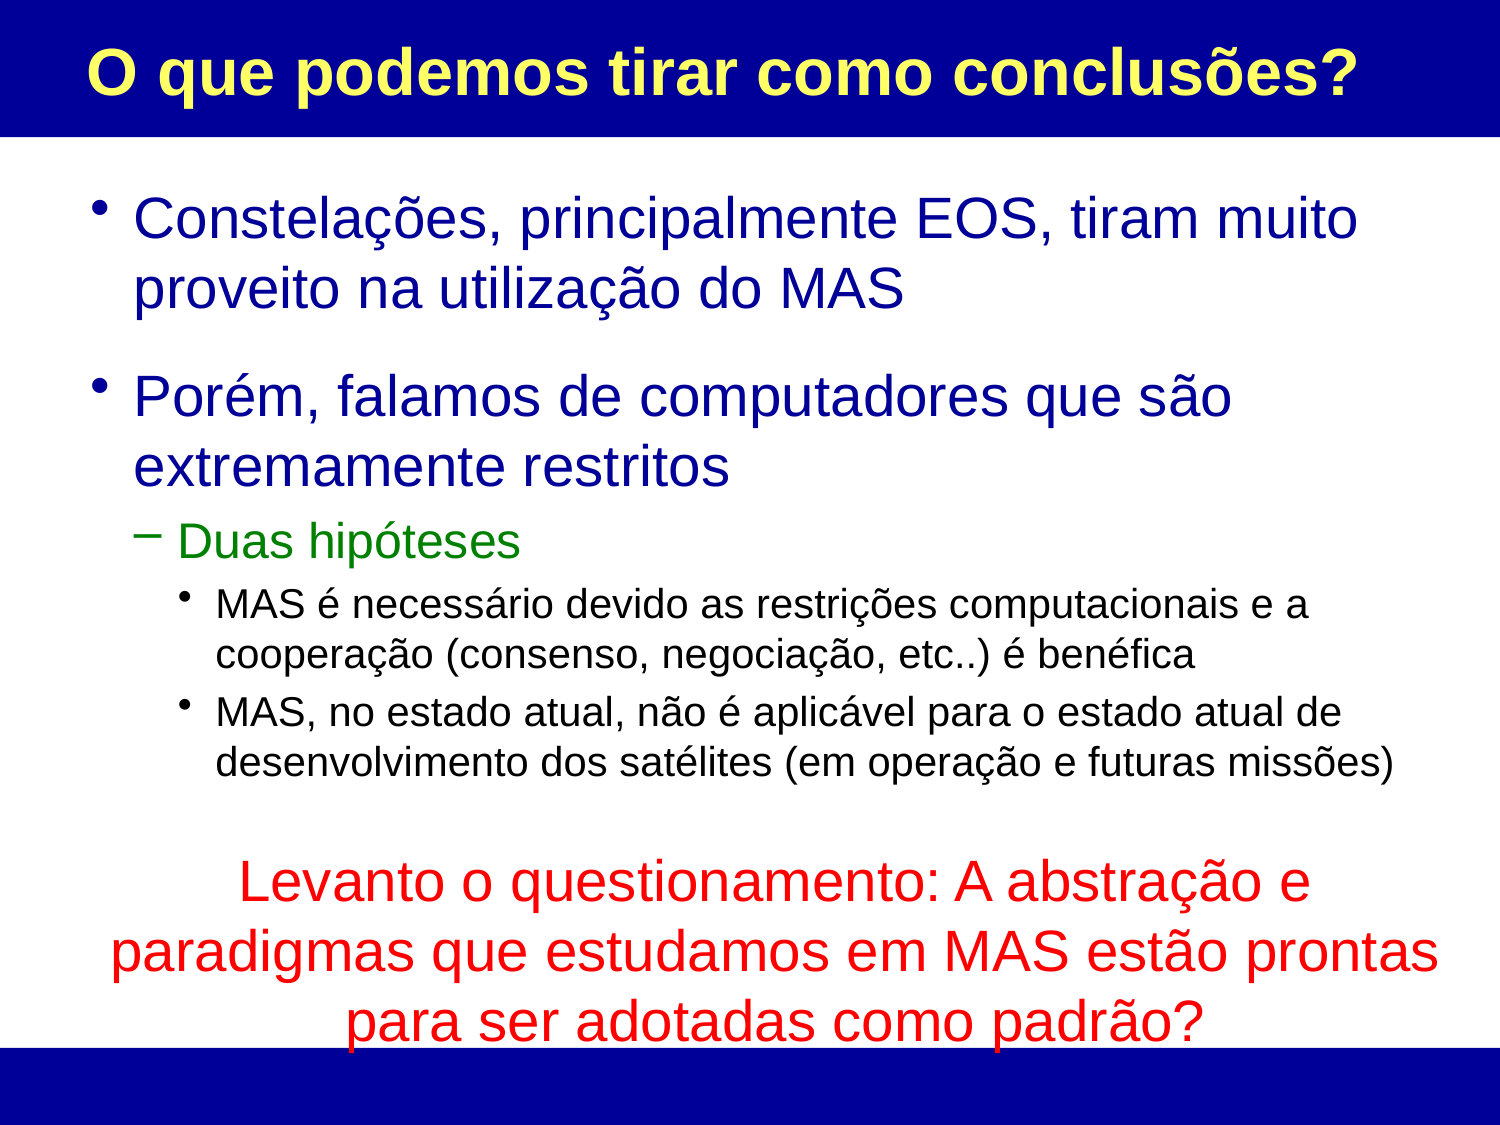

# O que podemos tirar como conclusões?
Constelações, principalmente EOS, tiram muito proveito na utilização do MAS

Porém, falamos de computadores que são extremamente restritos
Duas hipóteses
MAS é necessário devido as restrições computacionais e a cooperação (consenso, negociação, etc..) é benéfica
MAS, no estado atual, não é aplicável para o estado atual de desenvolvimento dos satélites (em operação e futuras missões)

Levanto o questionamento: A abstração e paradigmas que estudamos em MAS estão prontas para ser adotadas como padrão?